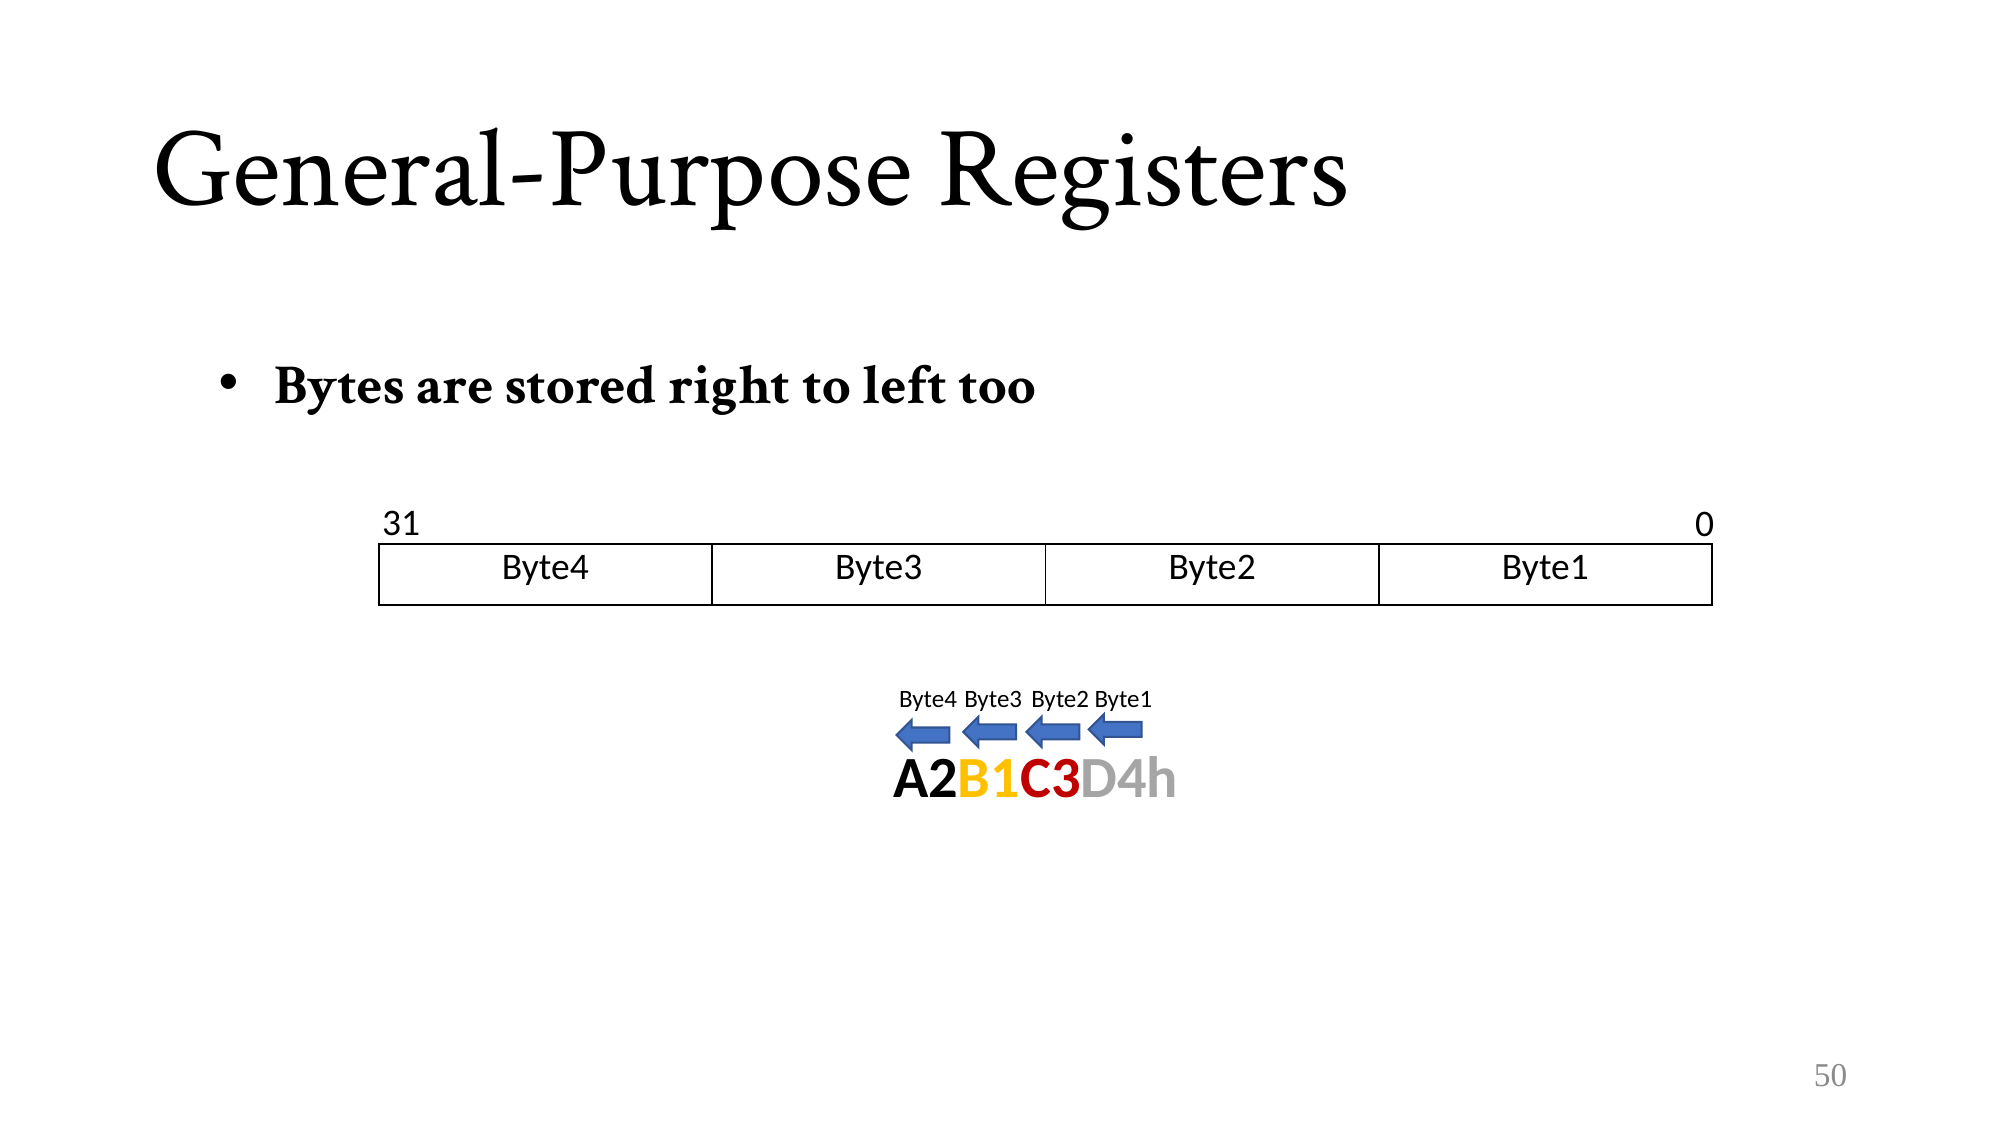

# General-Purpose Registers
Bytes are stored right to left too
31
0
| Byte4 | Byte3 | Byte2 | Byte1 |
| --- | --- | --- | --- |
Byte4
Byte3
Byte2
Byte1

A2B1C3D4h
50